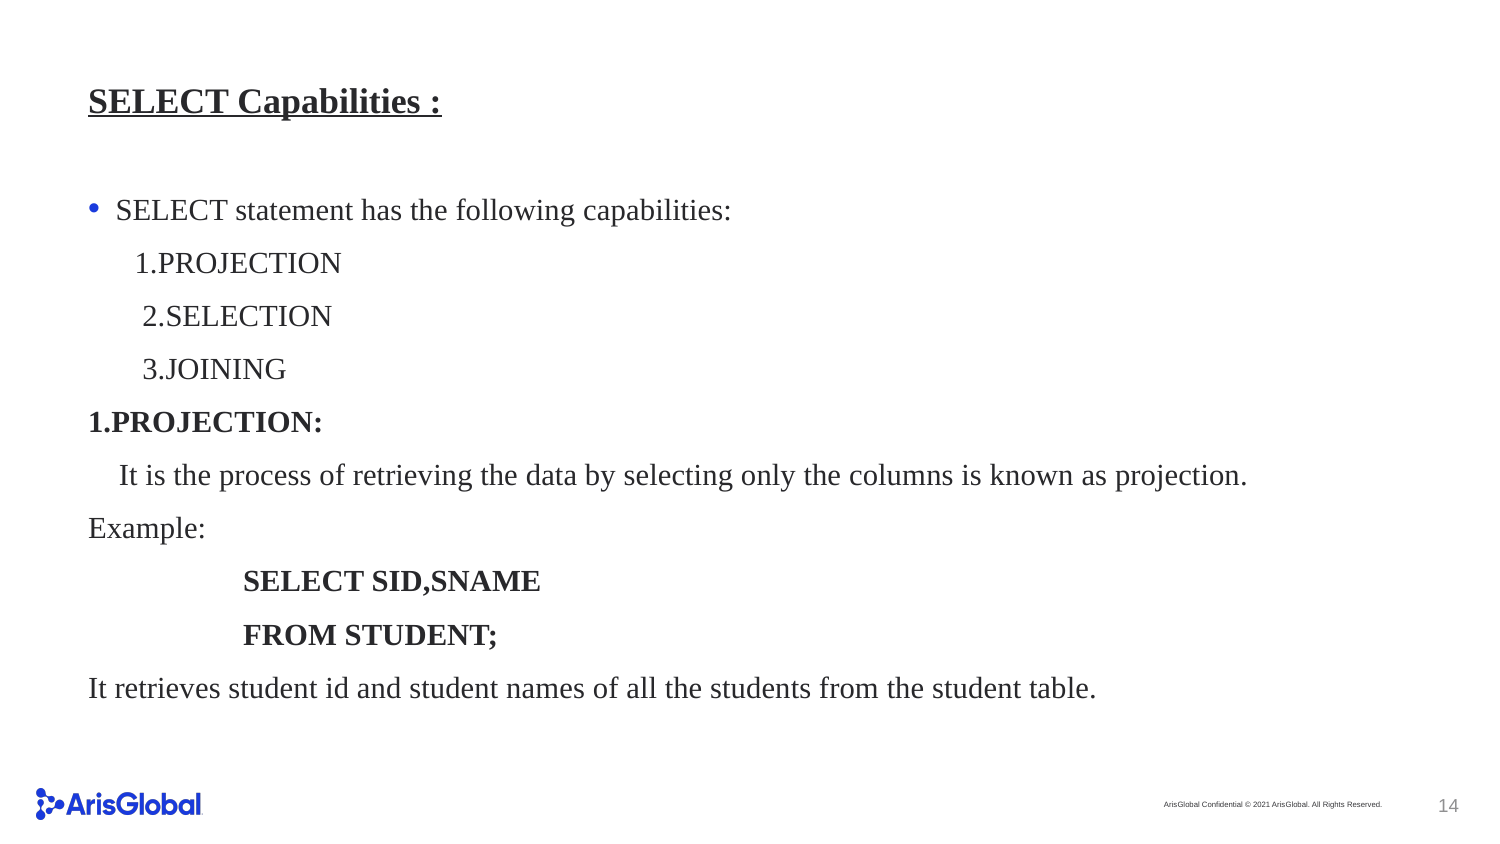

SELECT Capabilities :

SELECT statement has the following capabilities:
      1.PROJECTION
       2.SELECTION
       3.JOINING
1.PROJECTION:
    It is the process of retrieving the data by selecting only the columns is known as projection.
Example:
                    SELECT SID,SNAME
                    FROM STUDENT;
It retrieves student id and student names of all the students from the student table.

14
ArisGlobal Confidential © 2021 ArisGlobal. All Rights Reserved.